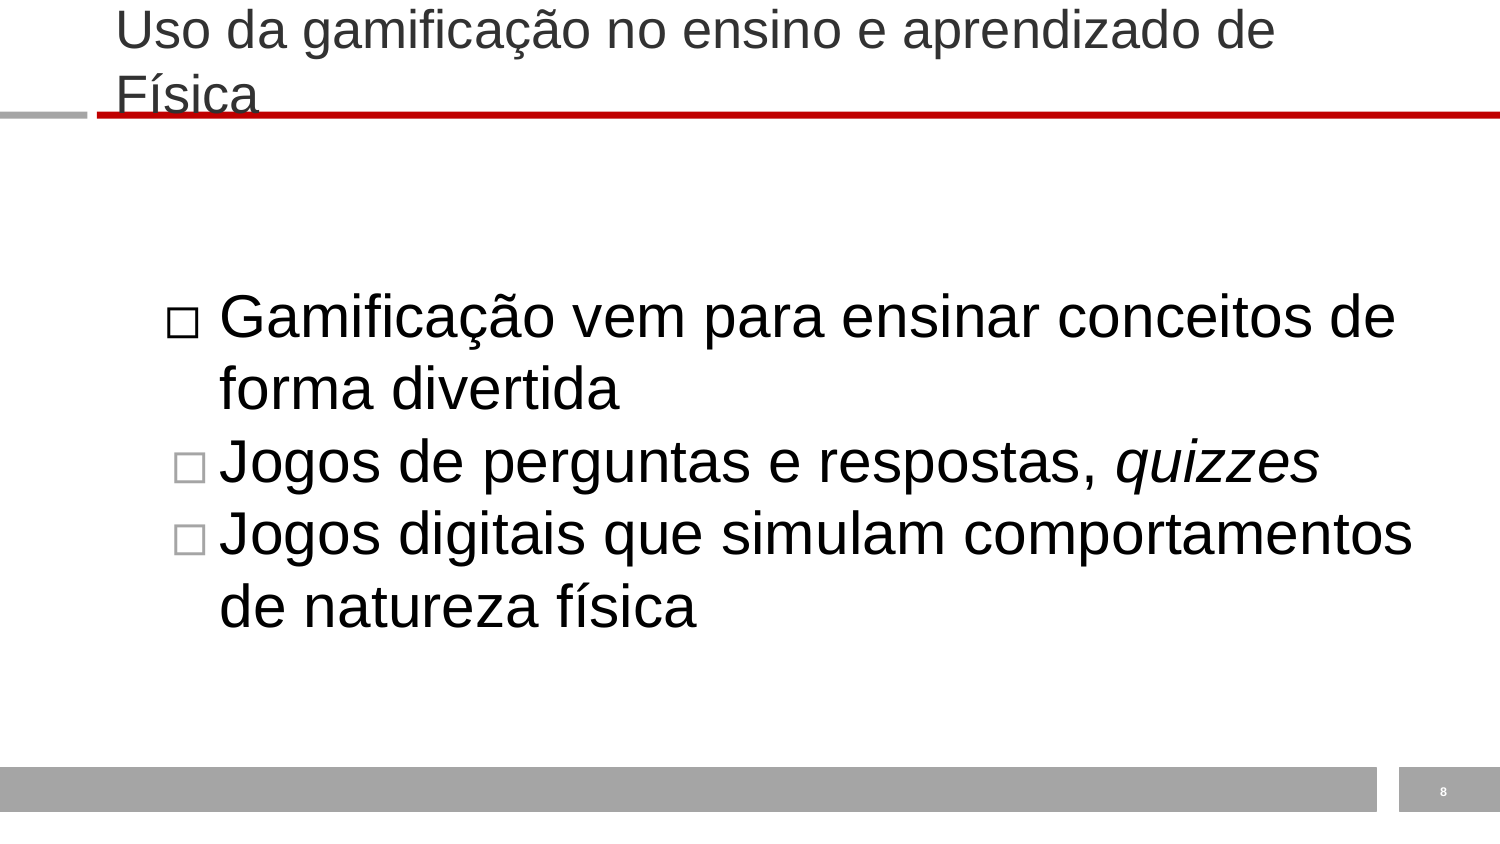

# Uso da gamificação no ensino e aprendizado de Física

Gamificação vem para ensinar conceitos de forma divertida
Jogos de perguntas e respostas, quizzes
Jogos digitais que simulam comportamentos de natureza física

8